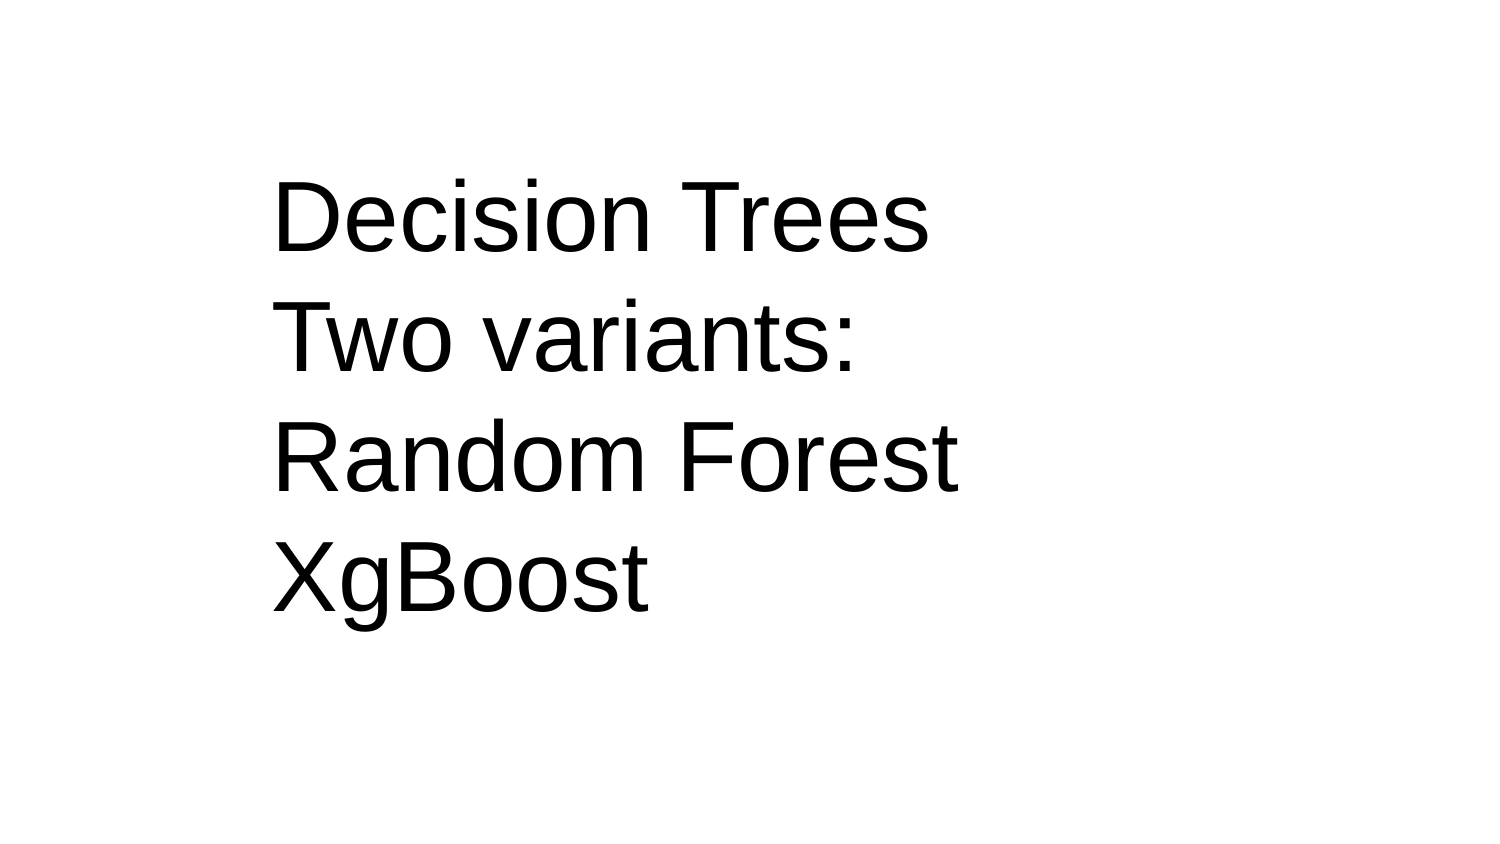

Decision Trees
Two variants:
Random Forest
XgBoost